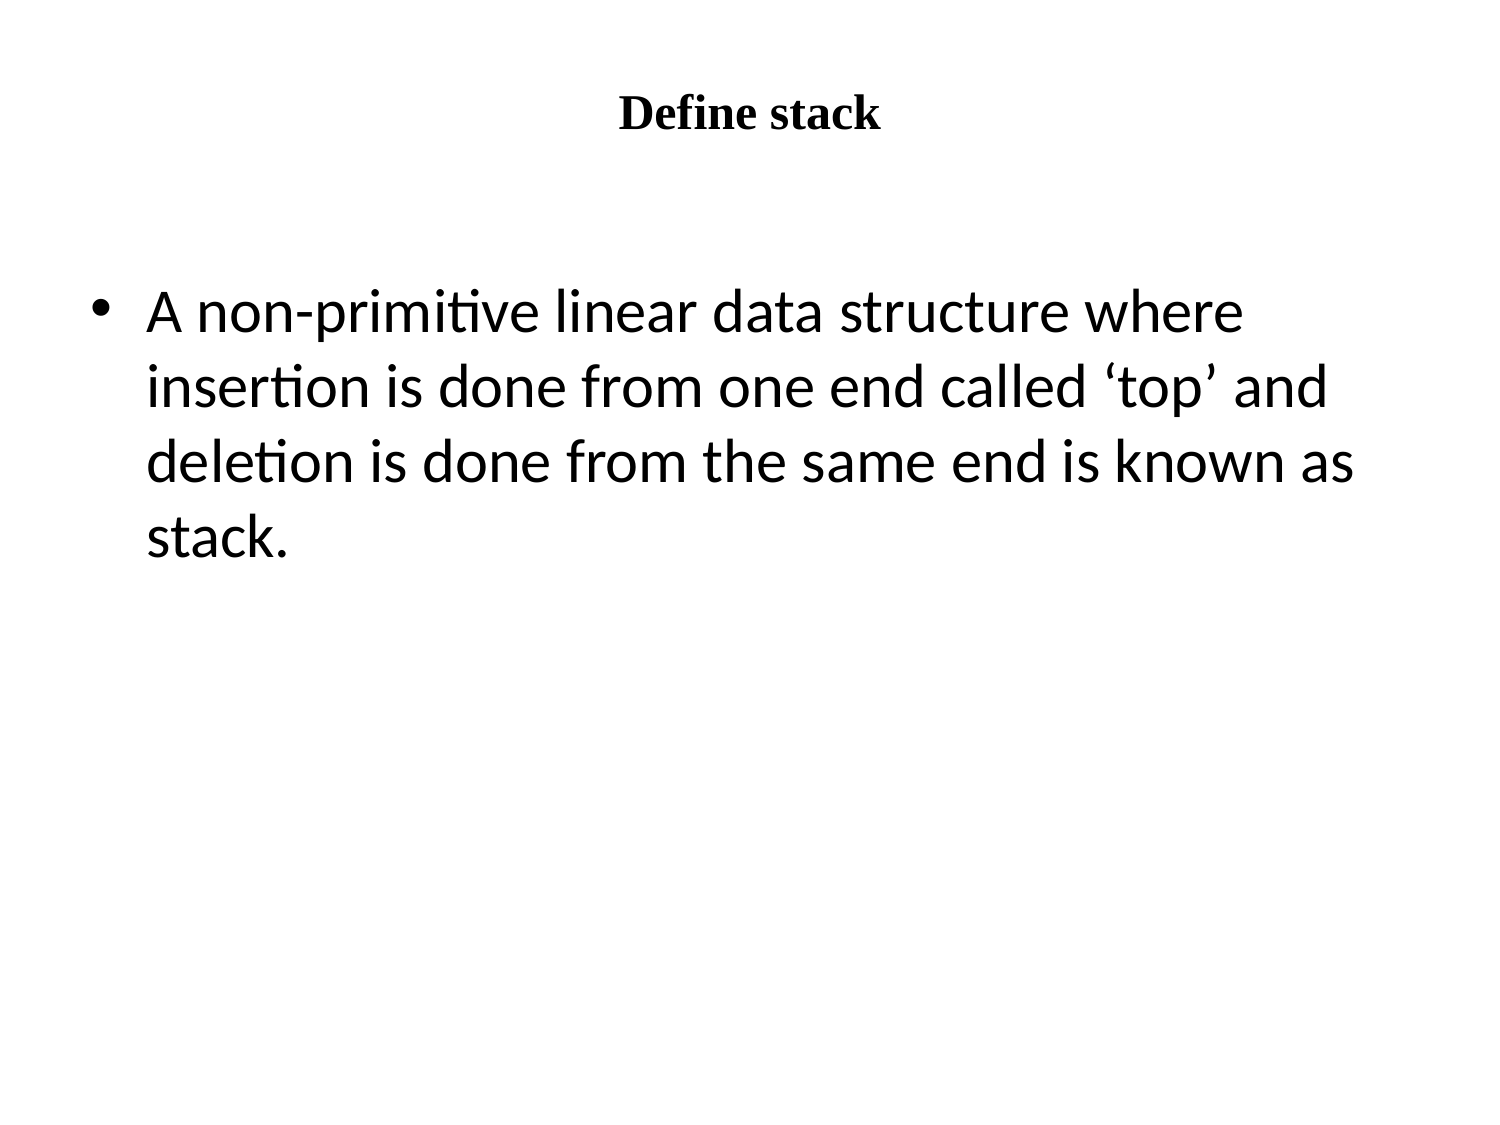

# Define stack
A non-primitive linear data structure where insertion is done from one end called ‘top’ and deletion is done from the same end is known as stack.